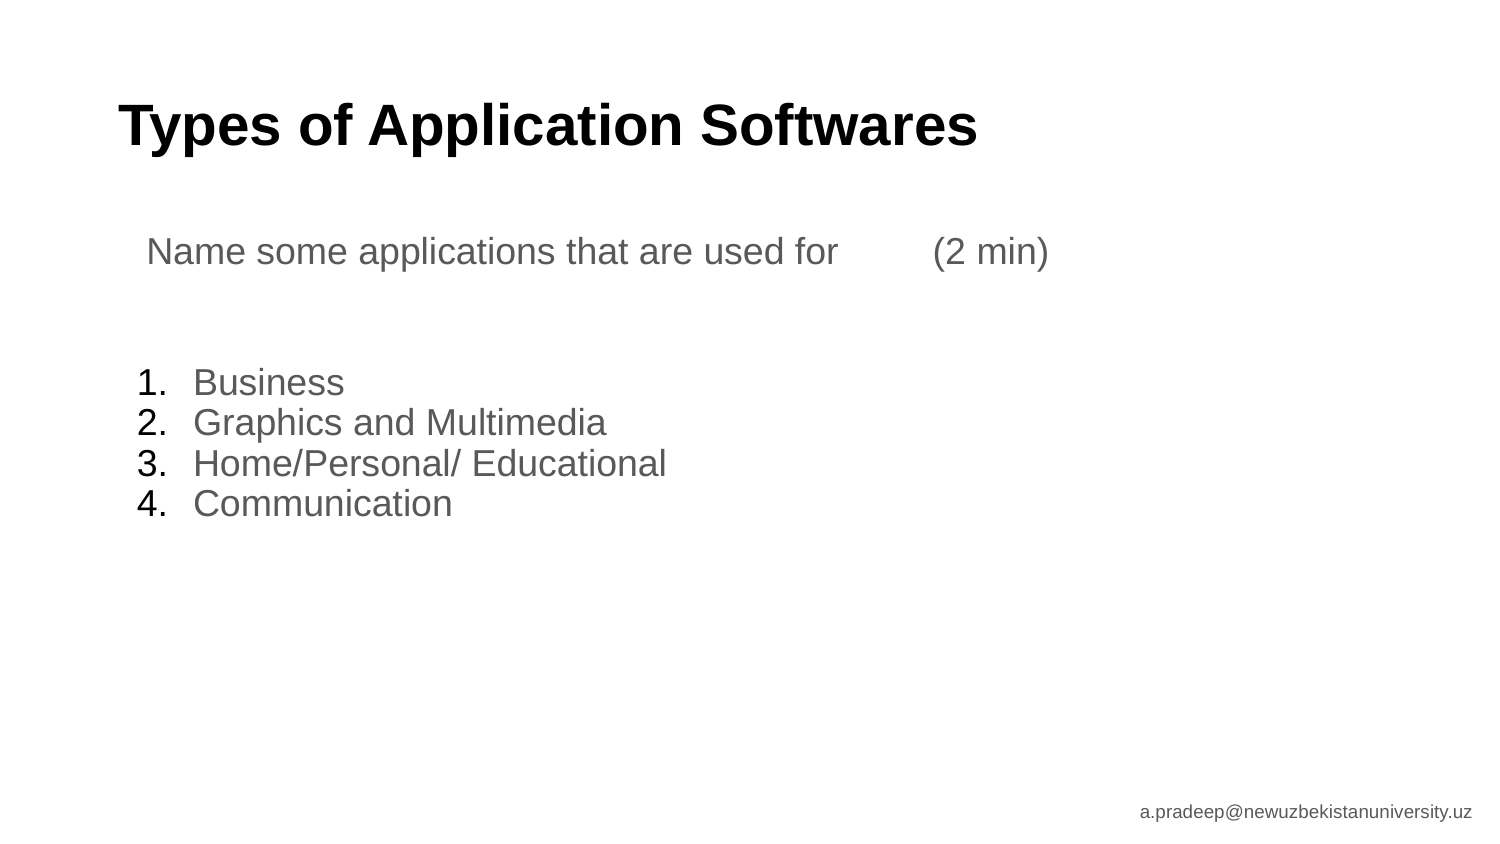

# Types of Application Softwares
Name some applications that are used for         (2 min)

Business
Graphics and Multimedia
Home/Personal/ Educational
Communication
a.pradeep@newuzbekistanuniversity.uz